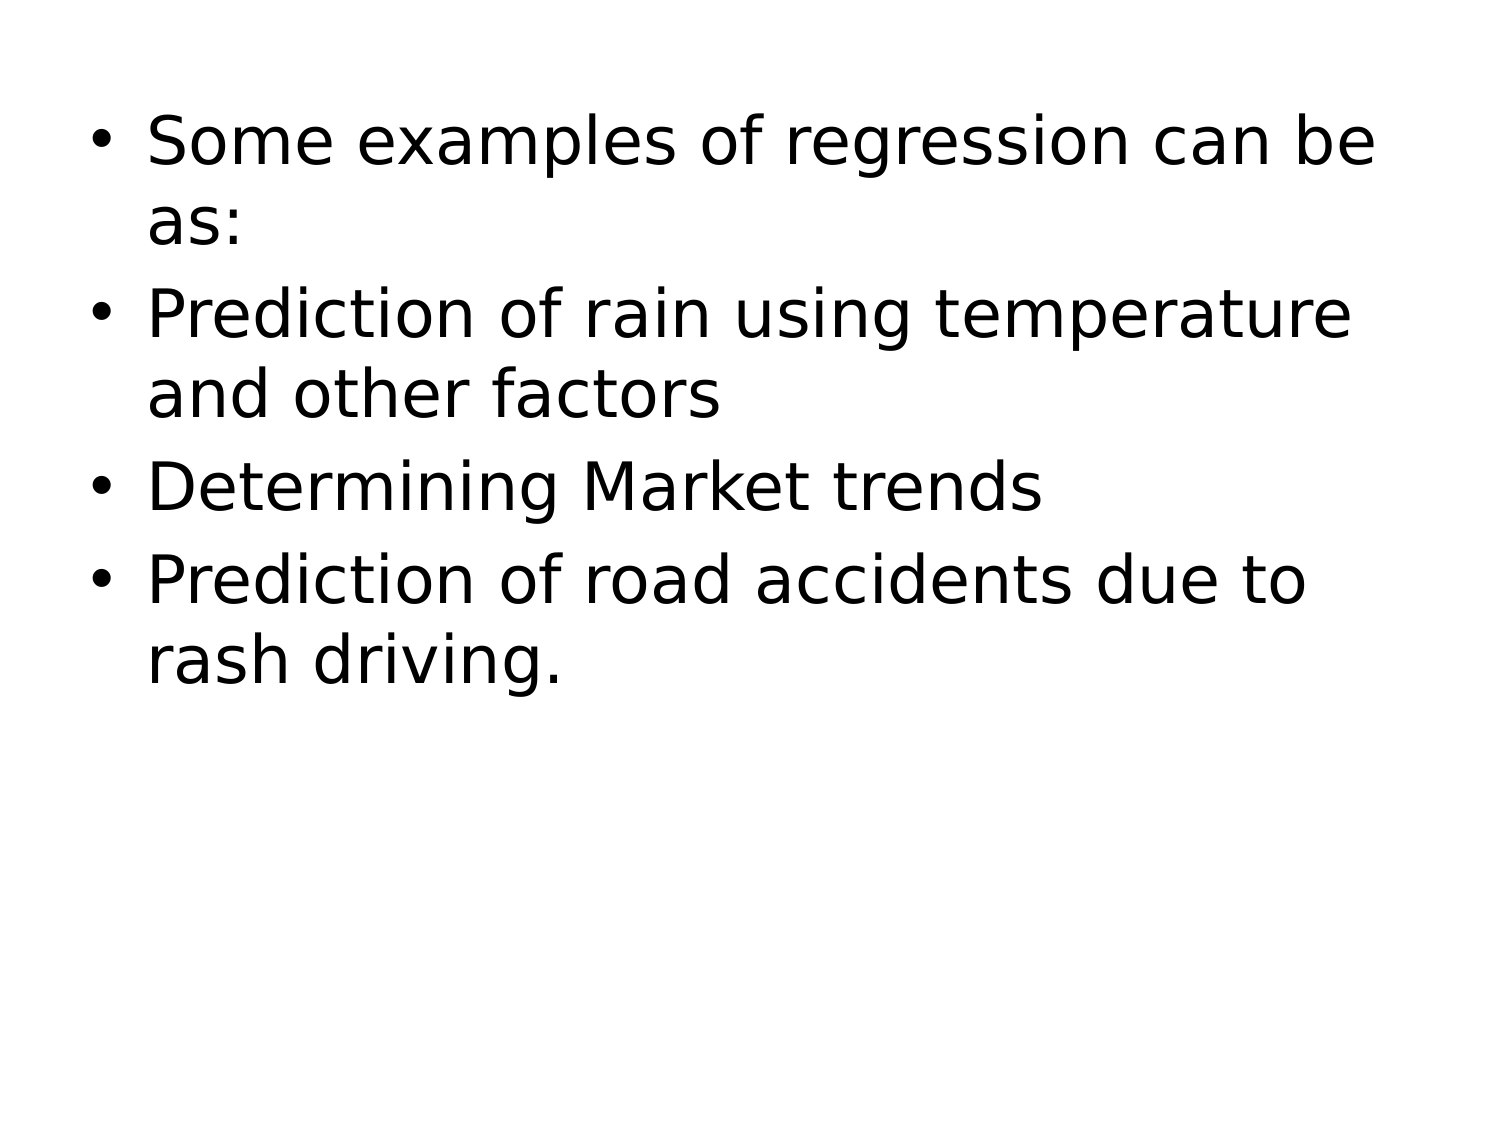

Some examples of regression can be as:
Prediction of rain using temperature and other factors
Determining Market trends
Prediction of road accidents due to rash driving.